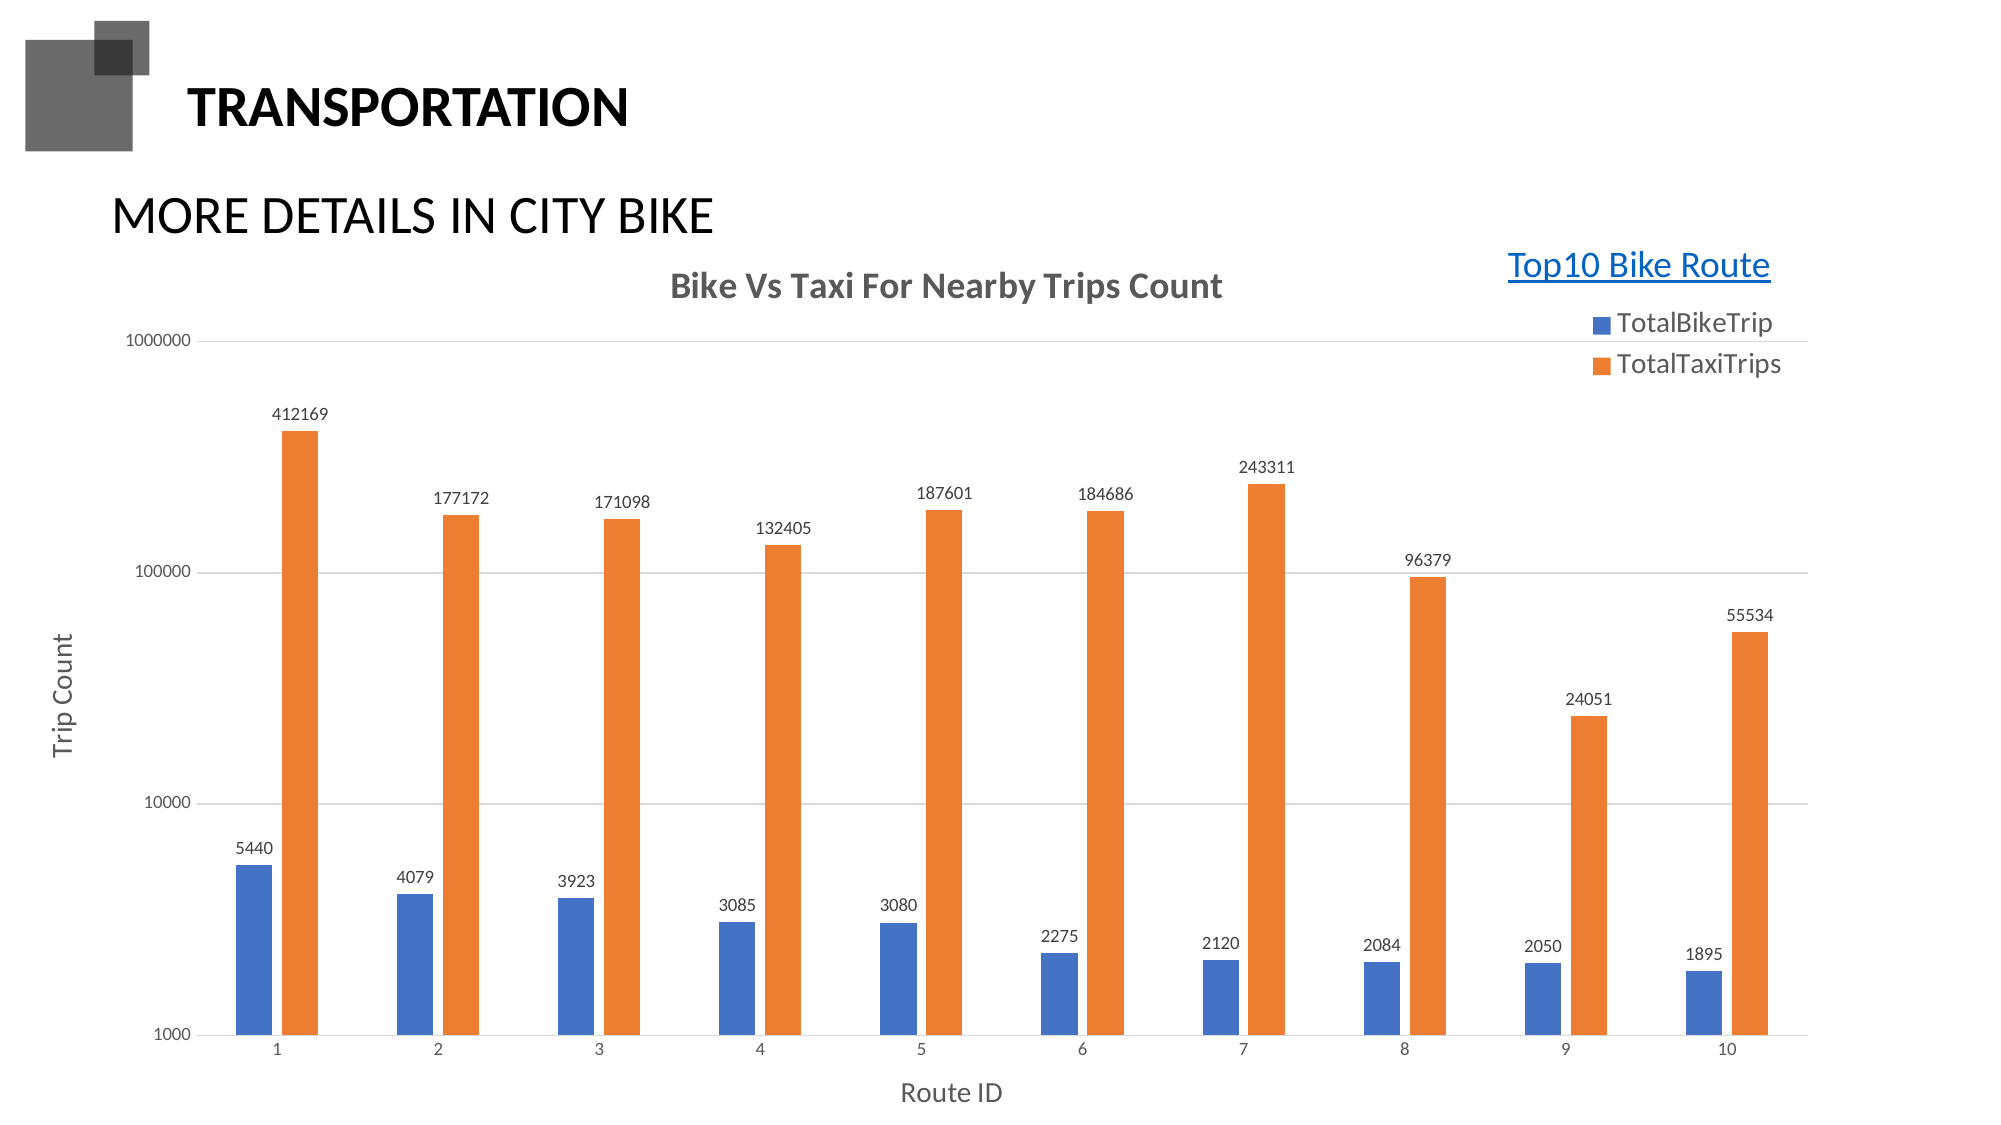

TRANSPORTATION
MORE DETAILS IN CITY BIKE
Top10 Bike Route

### Chart: Bike Vs Taxi For Nearby Trips Count

| Category | TotalBikeTrip | TotalTaxiTrips |
|---|---|---|